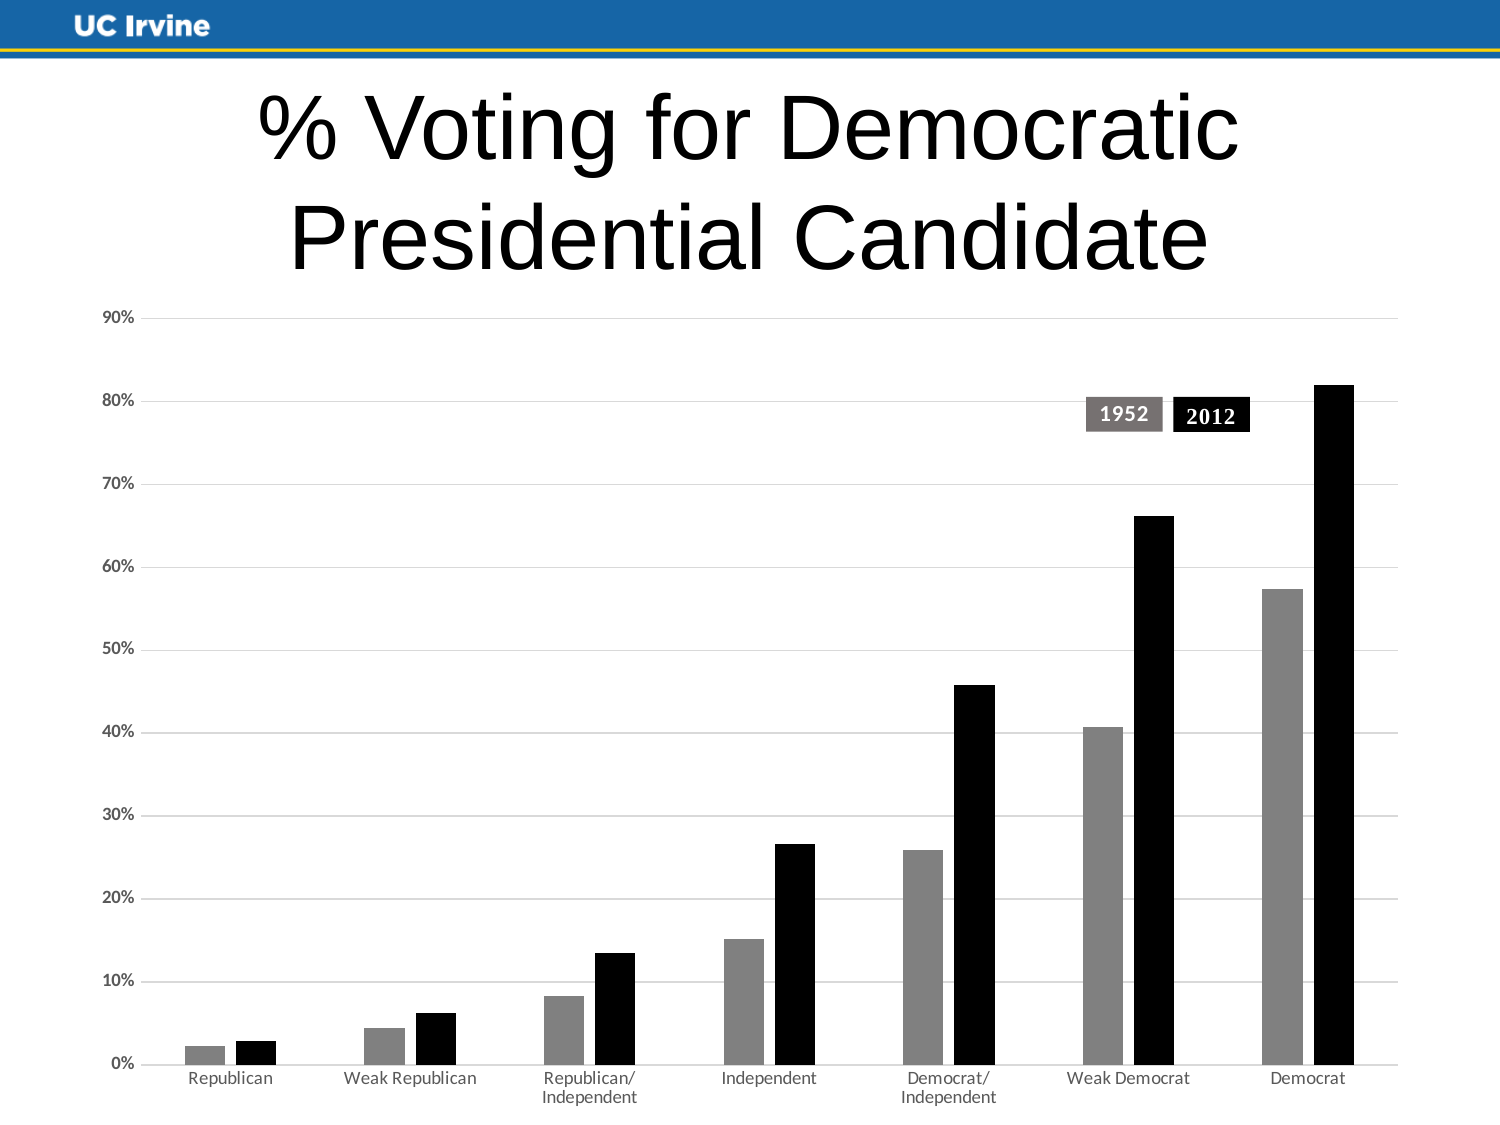

# % Voting for Democratic Presidential Candidate

### Chart

| Category |  |  |
|---|---|---|
| Republican | 0.022991 | 0.028031 |
| Weak Republican | 0.044226 | 0.062941 |
| Republican/Independent | 0.083088 | 0.134687 |
| Independent | 0.151235 | 0.266068 |
| Democrat/Independent | 0.259457 | 0.457802 |
| Weak Democrat | 0.406927 | 0.661775 |
| Democrat | 0.574314 | 0.820049 |
11